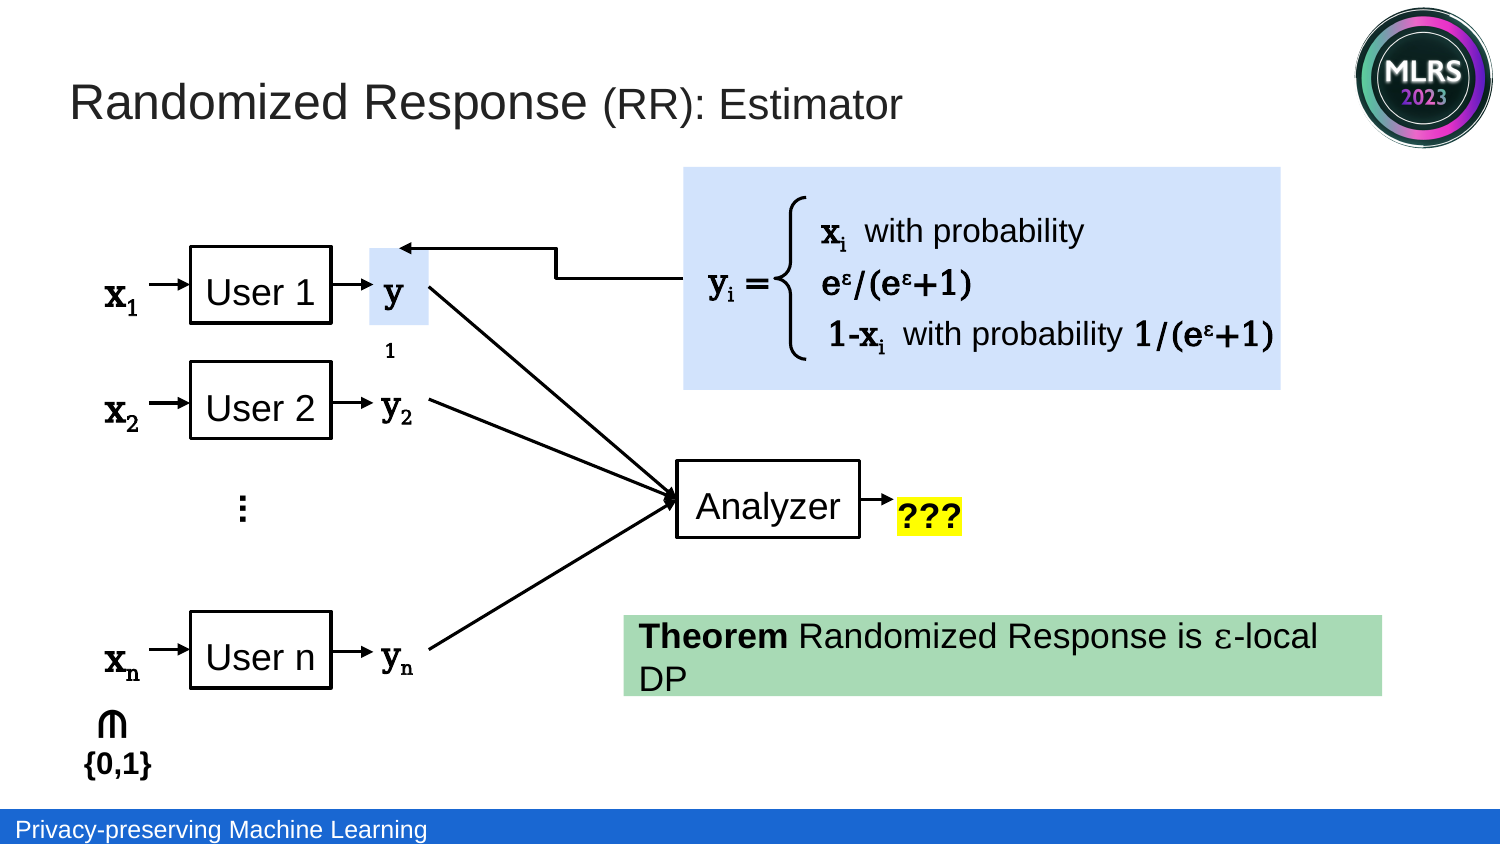

Randomized Response (RR): Estimator

xi  with probability eε/(eε+1)

yi =
x1
User 1
y1
1-xi  with probability 1/(eε+1)
y2
x2
User 2
???
Analyzer
...
xn
User n
yn
Theorem Randomized Response is ε-local DP
∈
{0,1}